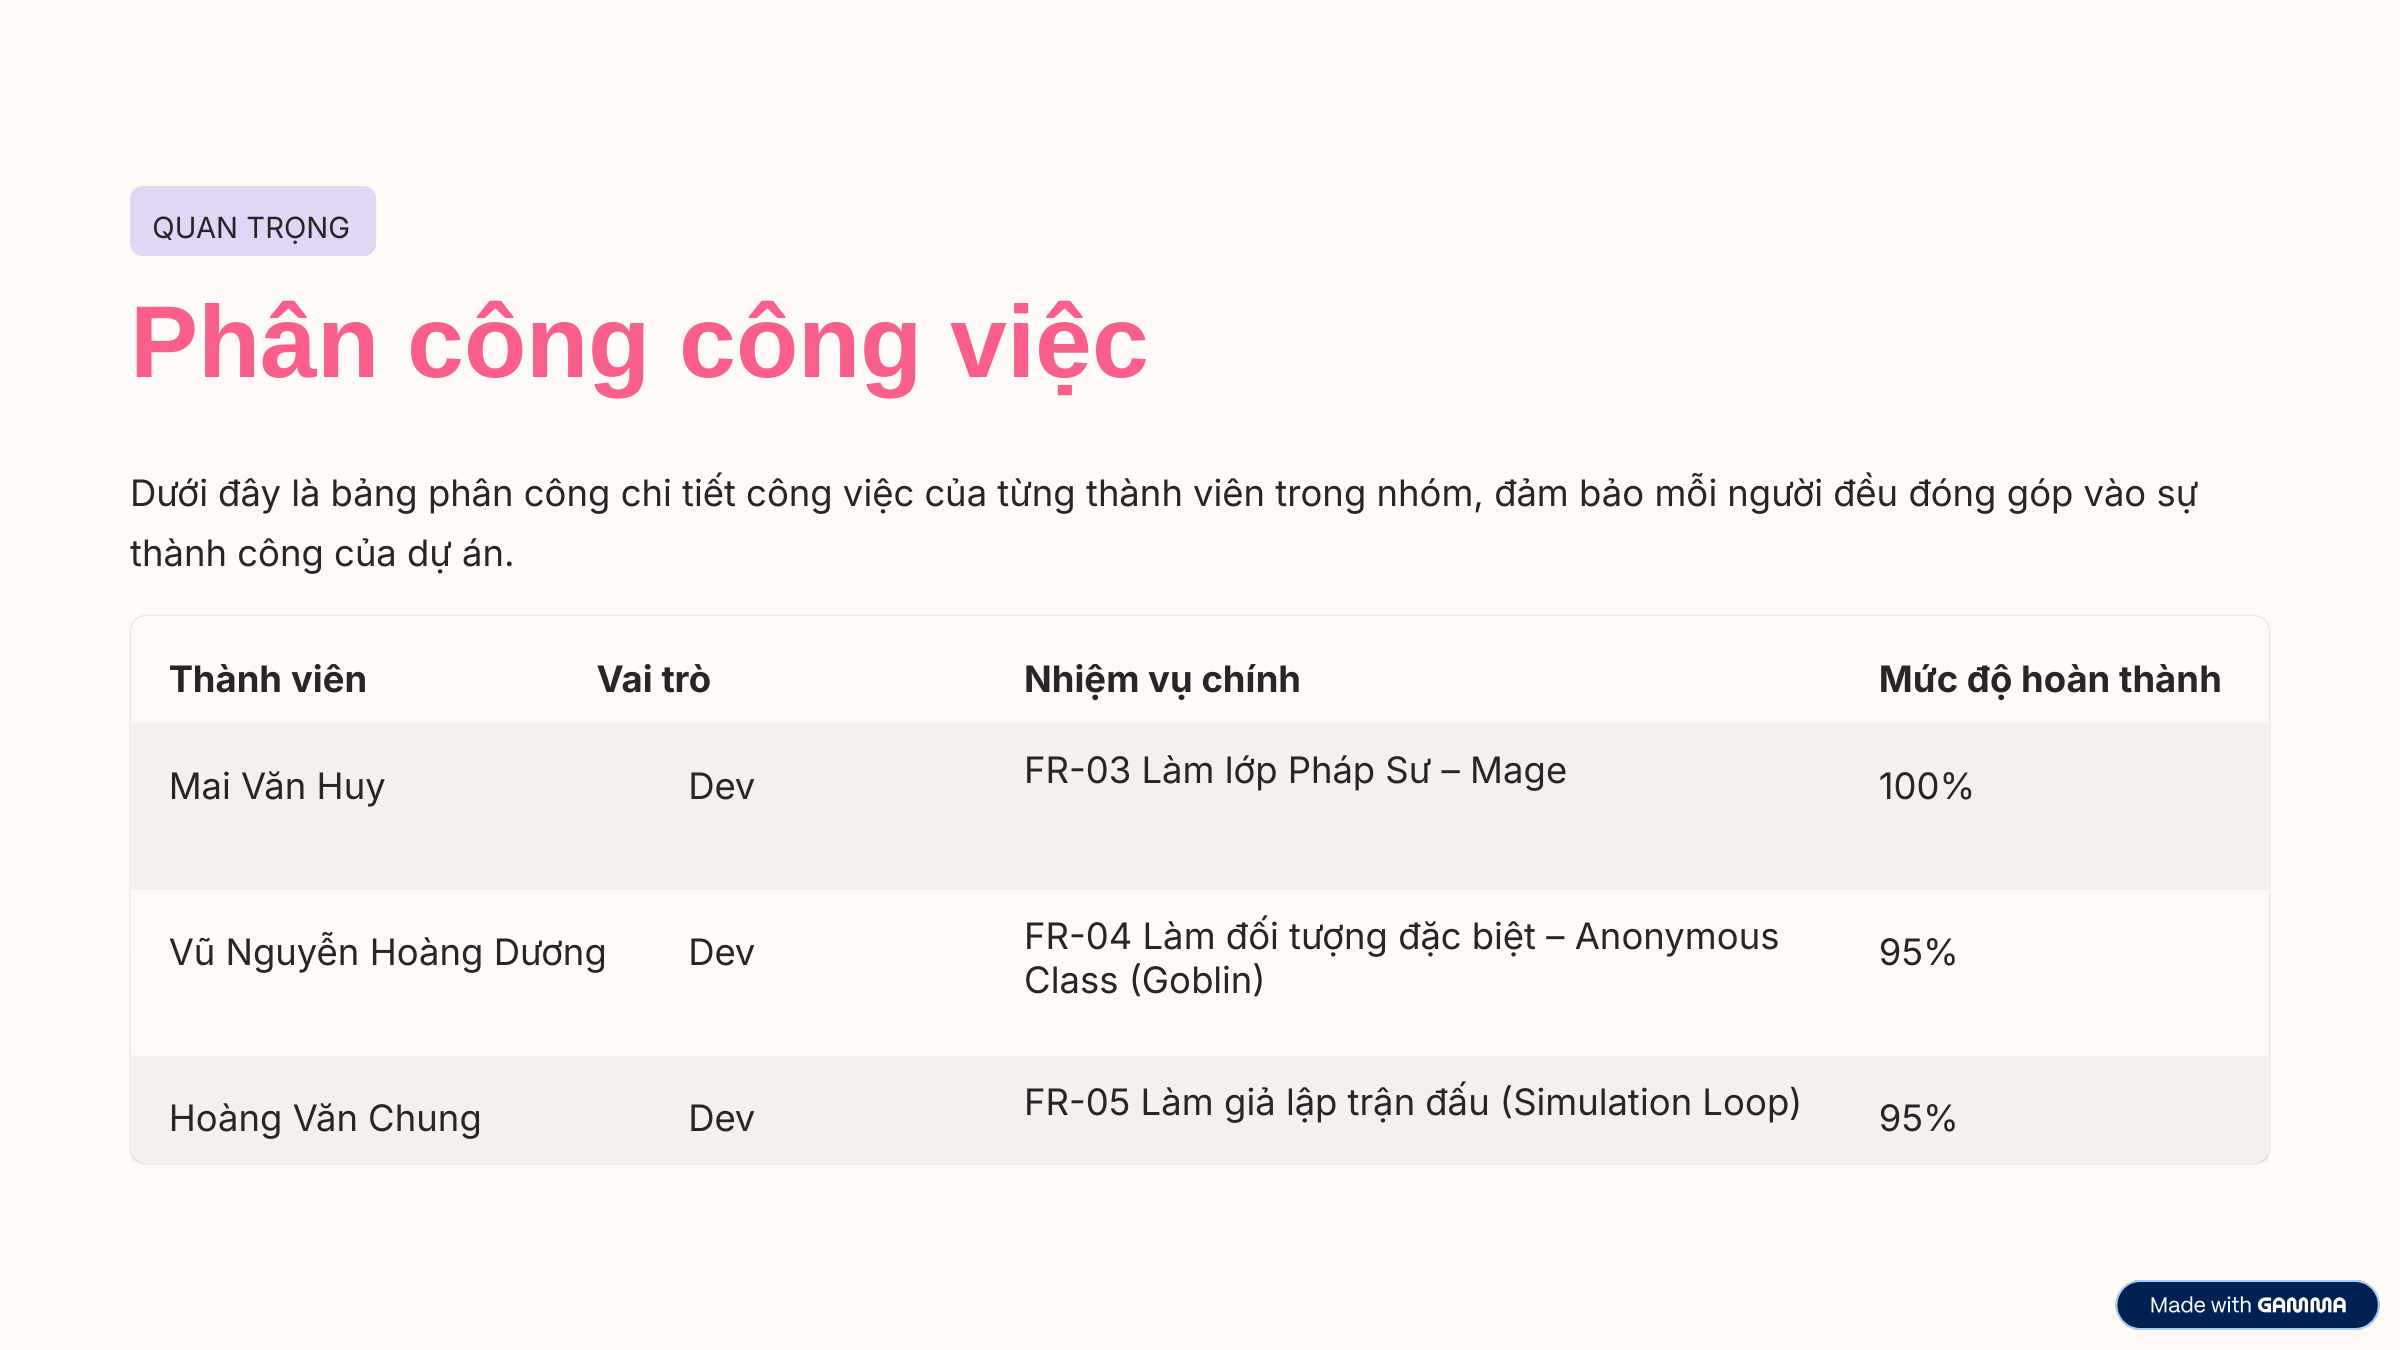

QUAN TRỌNG
Phân công công việc
Dưới đây là bảng phân công chi tiết công việc của từng thành viên trong nhóm, đảm bảo mỗi người đều đóng góp vào sự thành công của dự án.

Thành viên
Vai trò
Nhiệm vụ chính
Mức độ hoàn thành

Mai Văn Huy
Dev
FR-03 Làm lớp Pháp Sư – Mage

100%

Vũ Nguyễn Hoàng Dương
Dev
FR-04 Làm đối tượng đặc biệt – Anonymous Class (Goblin)

95%

Hoàng Văn Chung
Dev
FR-05 Làm giả lập trận đấu (Simulation Loop)

95%